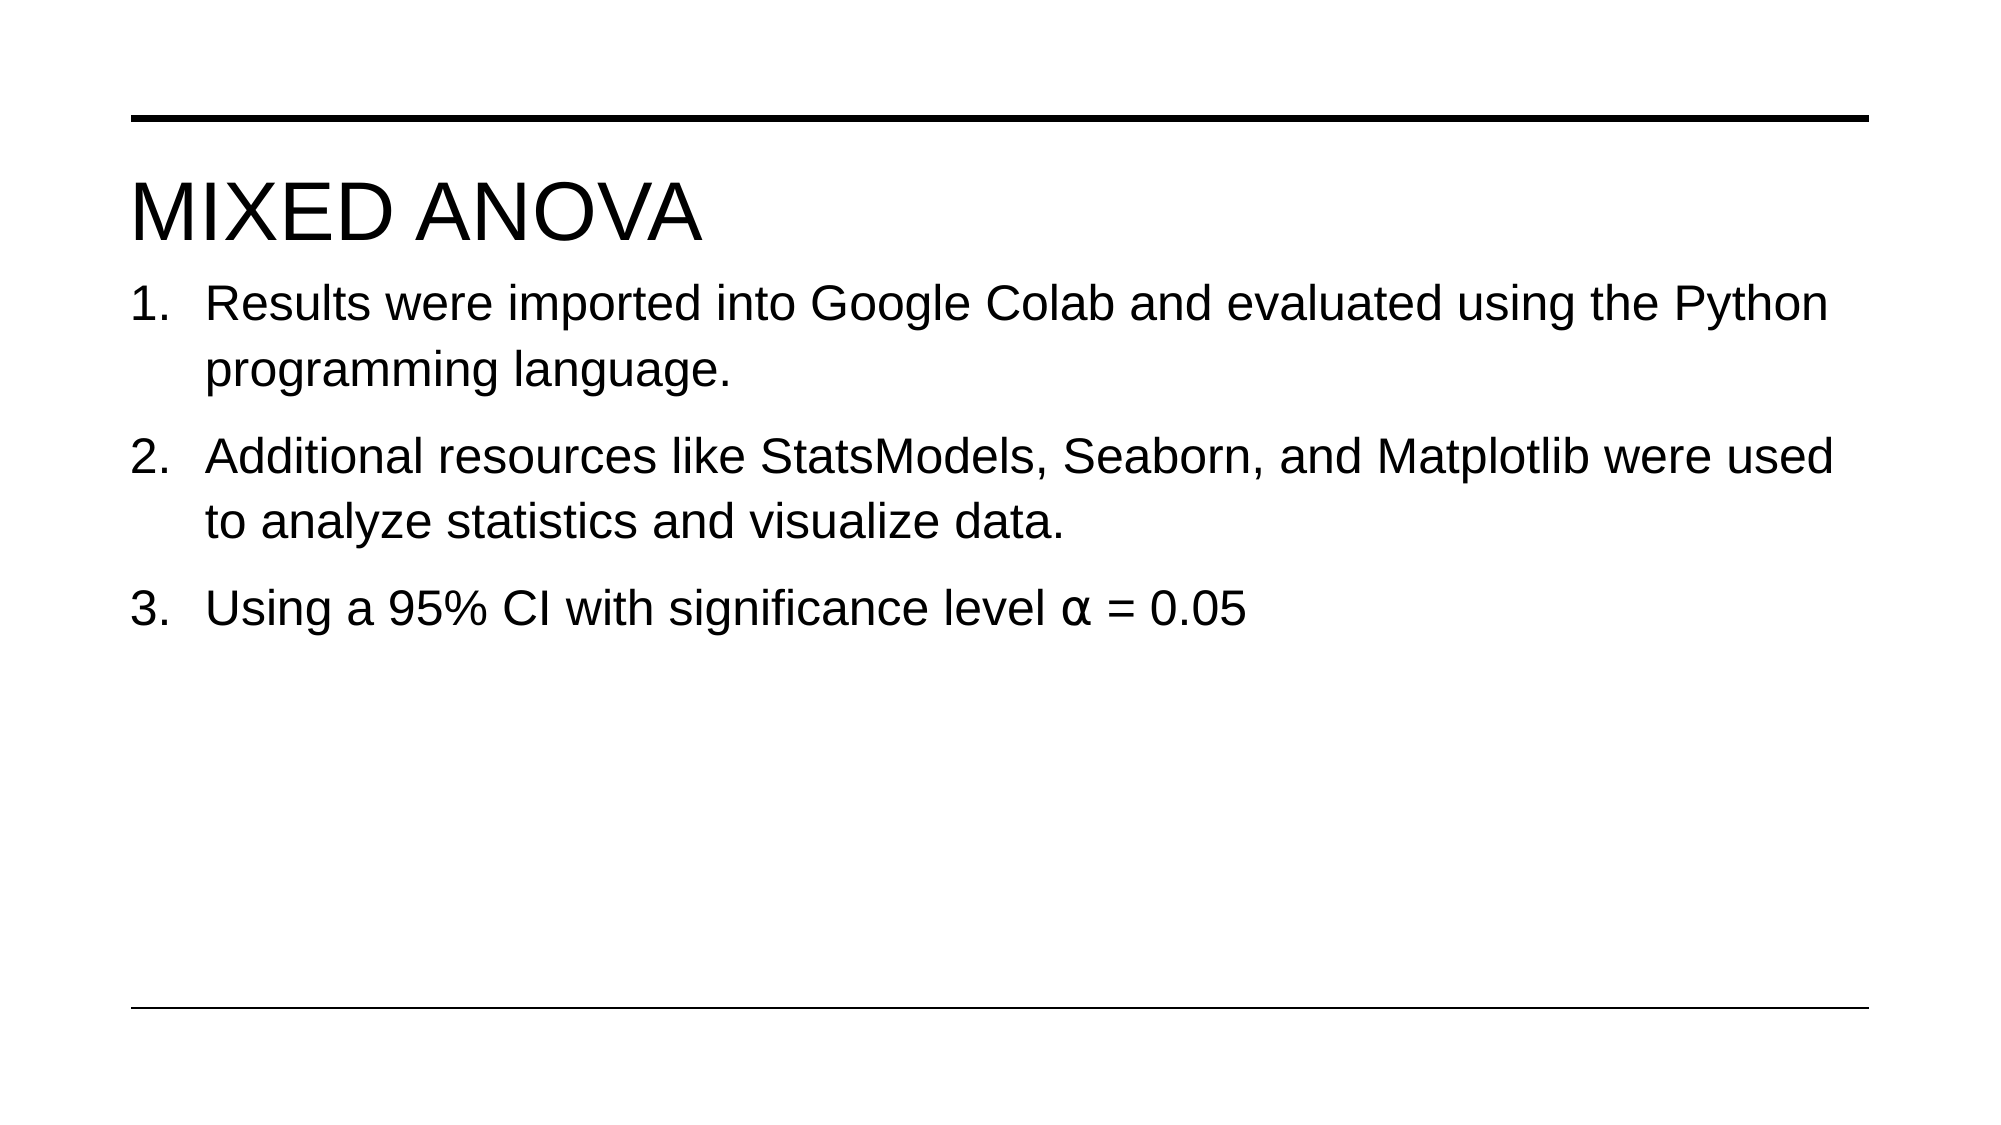

# Mixed anova
Results were imported into Google Colab and evaluated using the Python programming language.
Additional resources like StatsModels, Seaborn, and Matplotlib were used to analyze statistics and visualize data.
Using a 95% CI with significance level ⍺ = 0.05